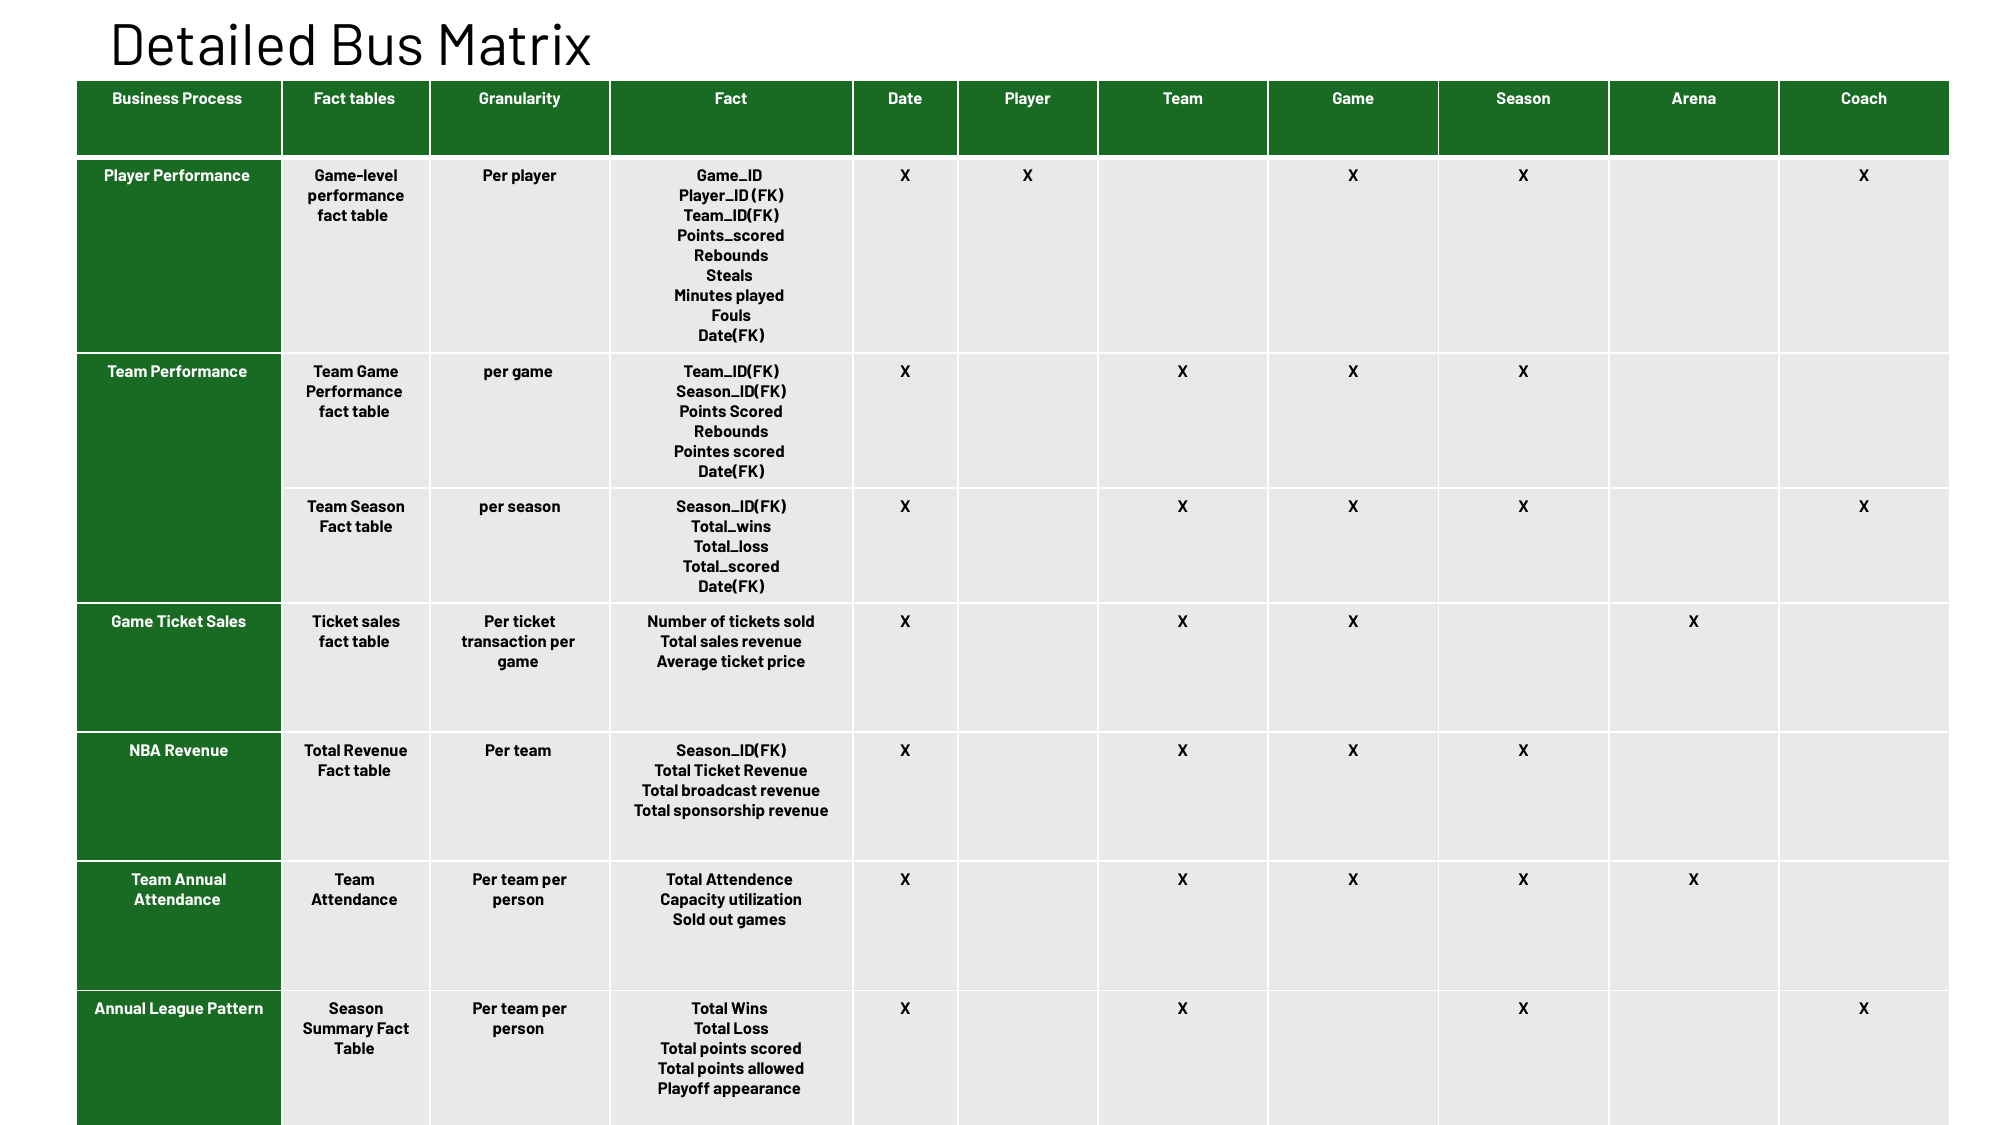

# Detailed Bus Matrix
| Business Process | Fact tables | Granularity | Fact | Date | Player | Team | Game | Season | Arena | Coach |
| --- | --- | --- | --- | --- | --- | --- | --- | --- | --- | --- |
| Player Performance | Game-level performance fact table | Per player | Game\_ID Player\_ID (FK) Team\_ID(FK) Points\_scored Rebounds Steals Minutes played Fouls Date(FK) | X | X |  | X | X |  | X |
| Team Performance | Team Game Performance fact table | per game | Team\_ID(FK) Season\_ID(FK) Points Scored Rebounds Pointes scored Date(FK) | X |  | X | X | X |  |  |
|  | Team Season Fact table | per season | Season\_ID(FK) Total\_wins Total\_loss Total\_scored Date(FK) | X |  | X | X | X |  | X |
| Game Ticket Sales | Ticket sales fact table | Per ticket transaction per game | Number of tickets sold Total sales revenue Average ticket price | X |  | X | X |  | X |  |
| NBA Revenue | Total Revenue Fact table | Per team | Season\_ID(FK) Total Ticket Revenue Total broadcast revenue Total sponsorship revenue | X |  | X | X | X |  |  |
| Team Annual Attendance | Team Attendance | Per team per person | Total Attendence Capacity utilization Sold out games | X |  | X | X | X | X |  |
| Annual League Pattern | Season Summary Fact Table | Per team per person | Total Wins Total Loss Total points scored Total points allowed Playoff appearance | X |  | X |  | X |  | X |